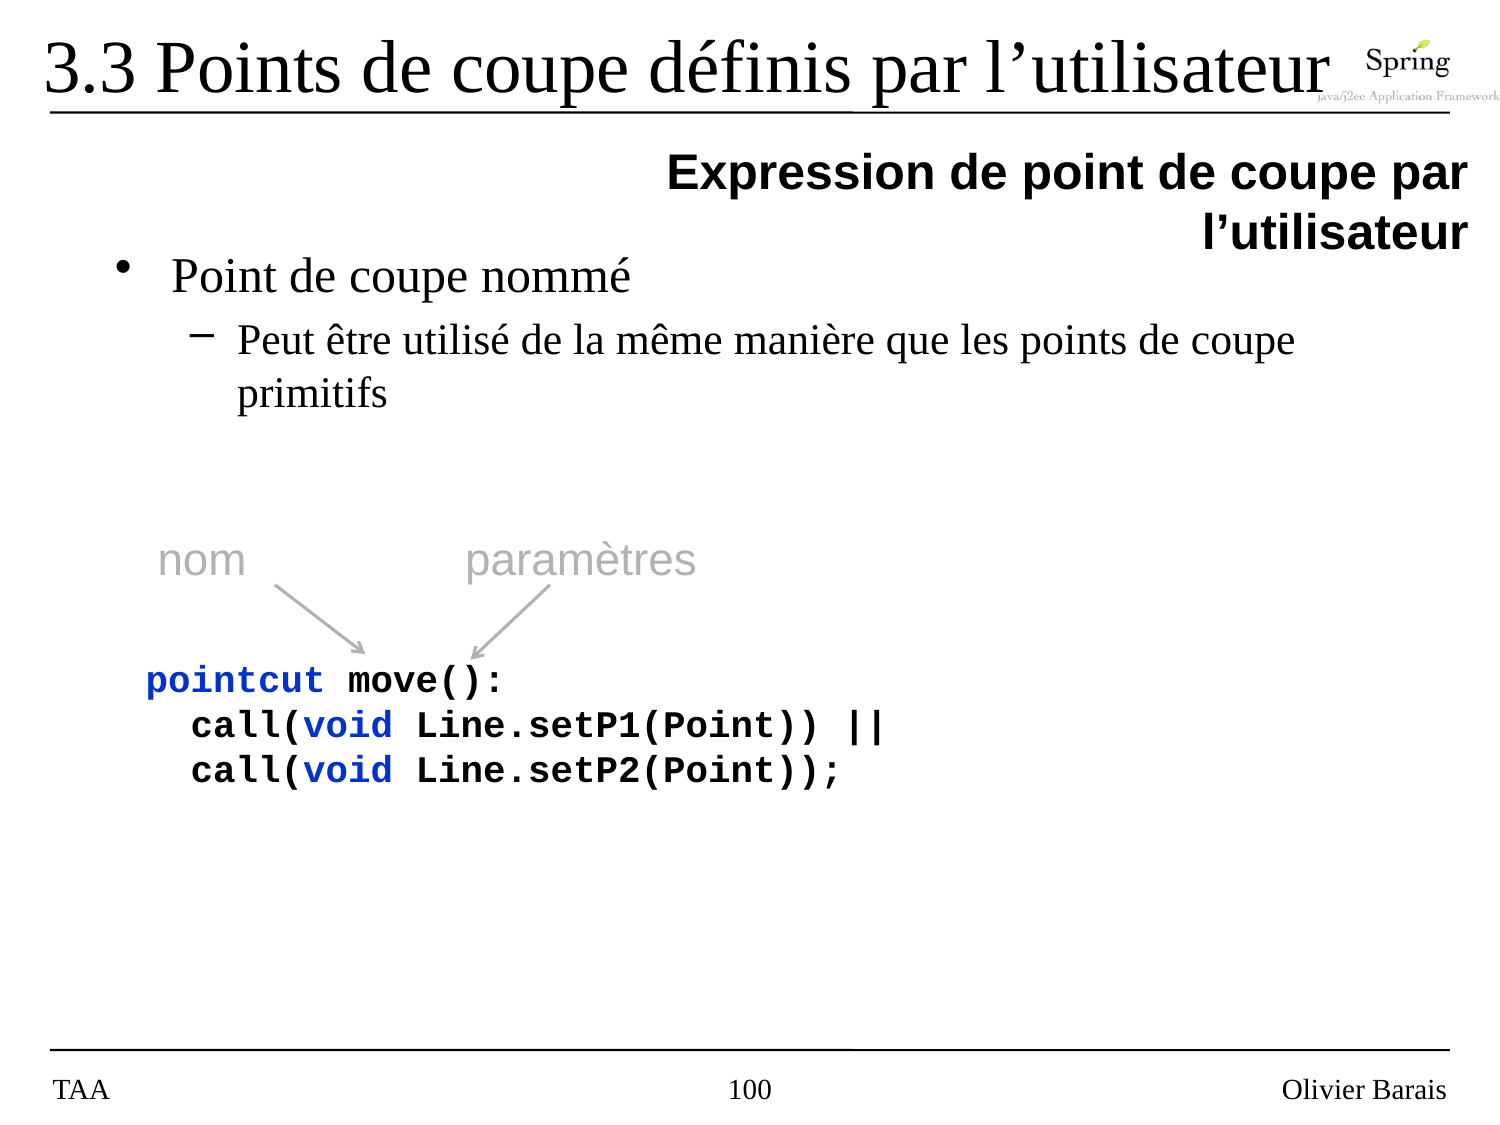

# 3.3 Points de coupe définis par l’utilisateur
Expression de point de coupe par l’utilisateur
Point de coupe nommé
Peut être utilisé de la même manière que les points de coupe primitifs

  pointcut move():
    call(void Line.setP1(Point)) ||
    call(void Line.setP2(Point));
nom
paramètres

TAA
100
Olivier Barais